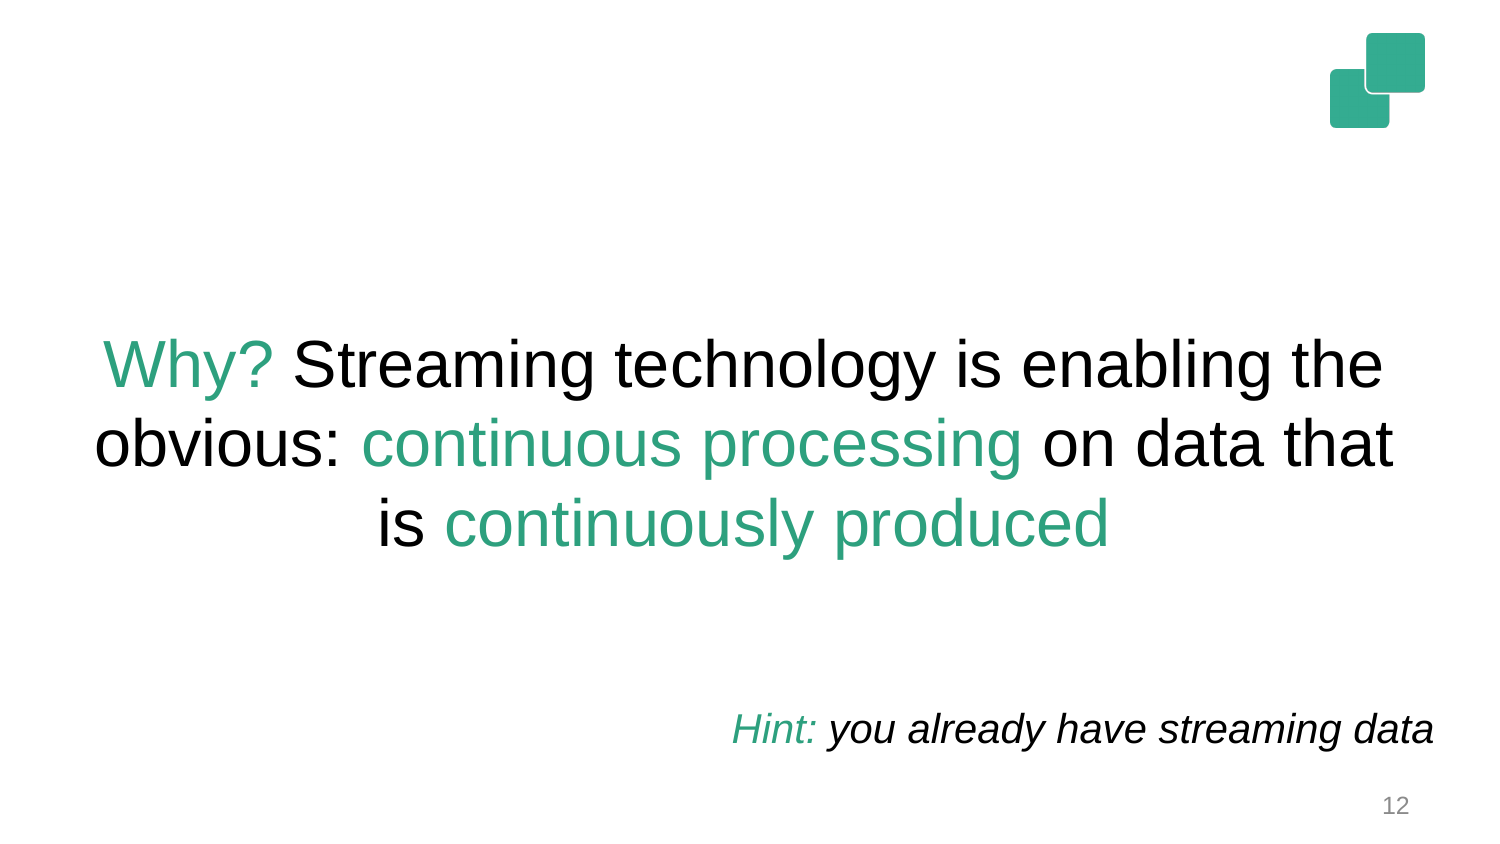

Why? Streaming technology is enabling the obvious: continuous processing on data that is continuously produced
Hint: you already have streaming data
12